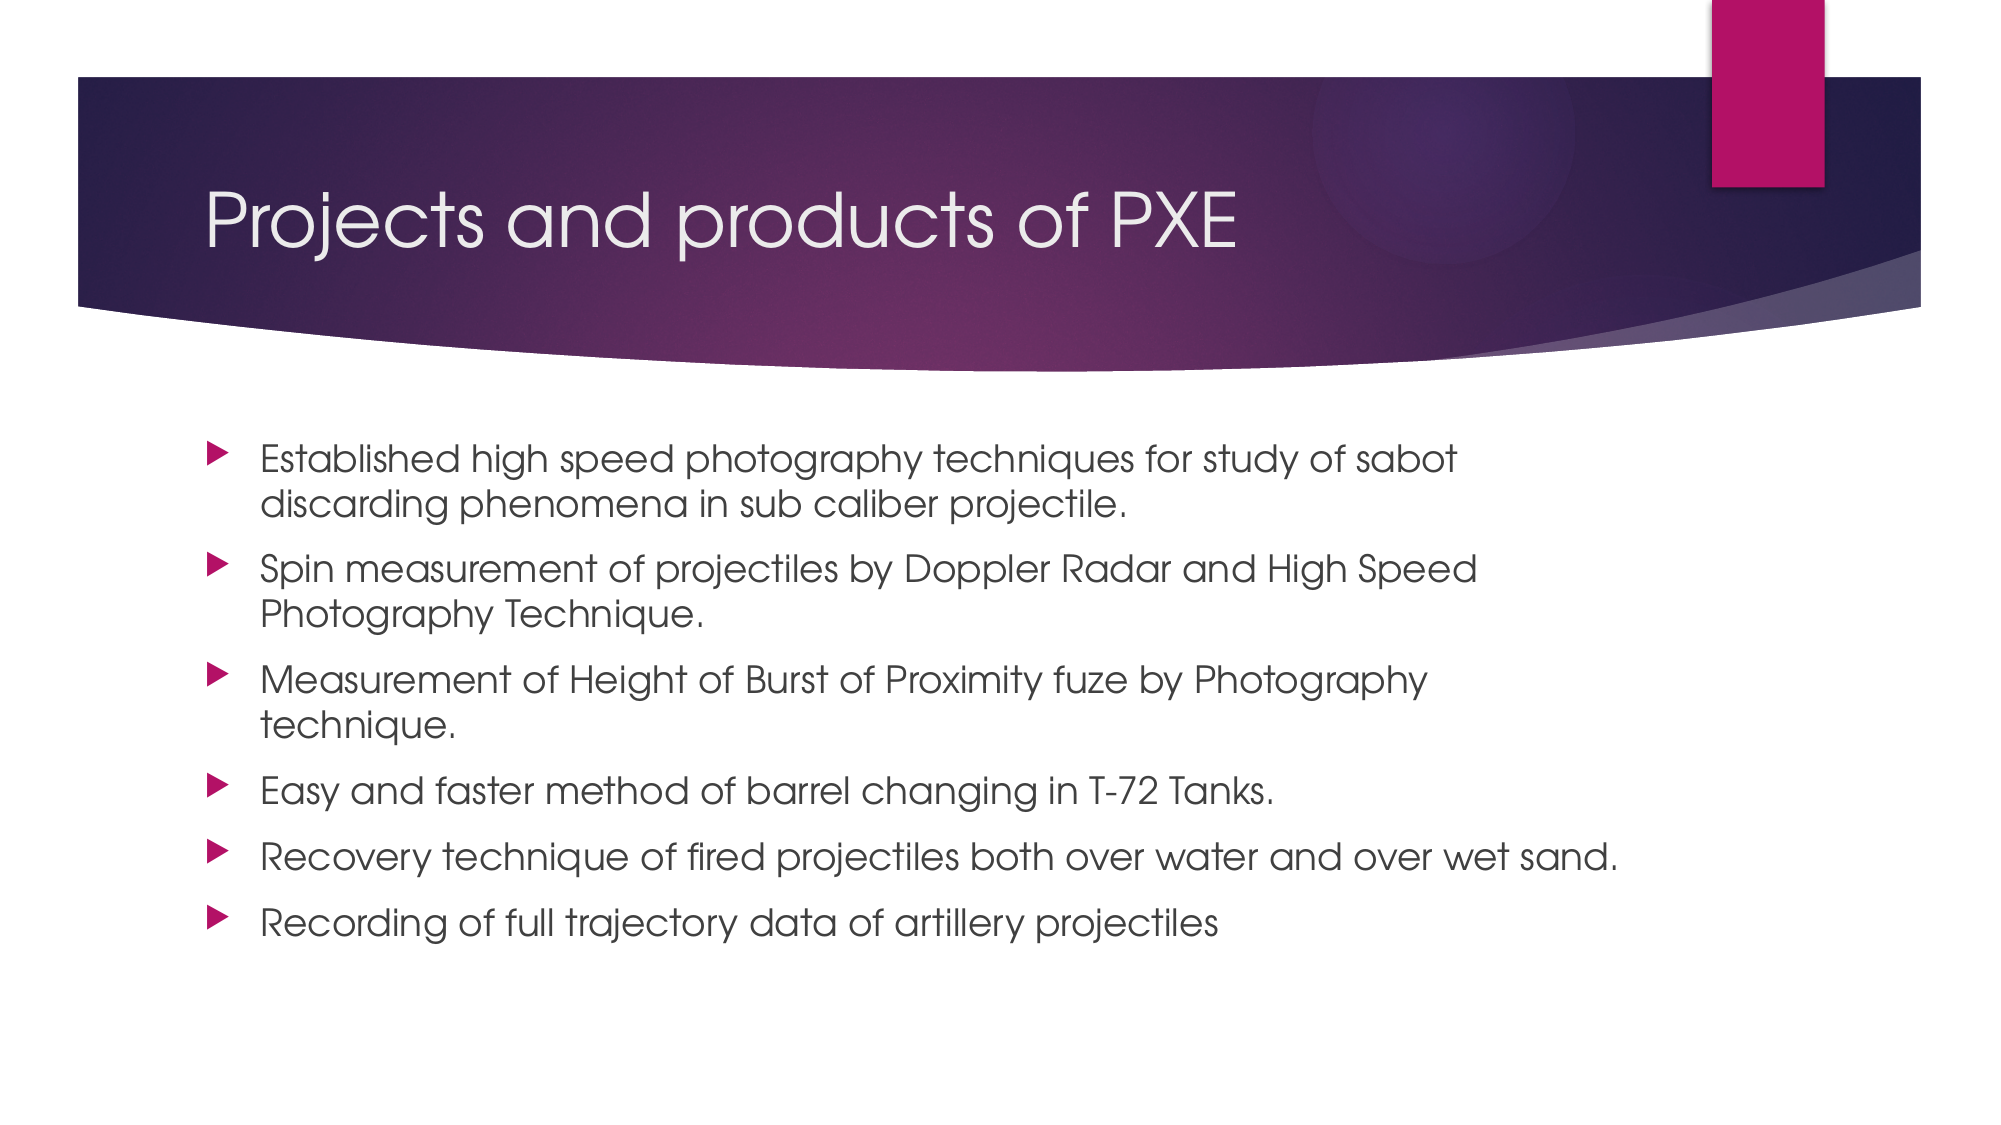

# Projects and products of PXE
Established high speed photography techniques for study of sabot discarding phenomena in sub caliber projectile.
Spin measurement of projectiles by Doppler Radar and High Speed Photography Technique.
Measurement of Height of Burst of Proximity fuze by Photography technique.
Easy and faster method of barrel changing in T-72 Tanks.
Recovery technique of fired projectiles both over water and over wet sand.
Recording of full trajectory data of artillery projectiles